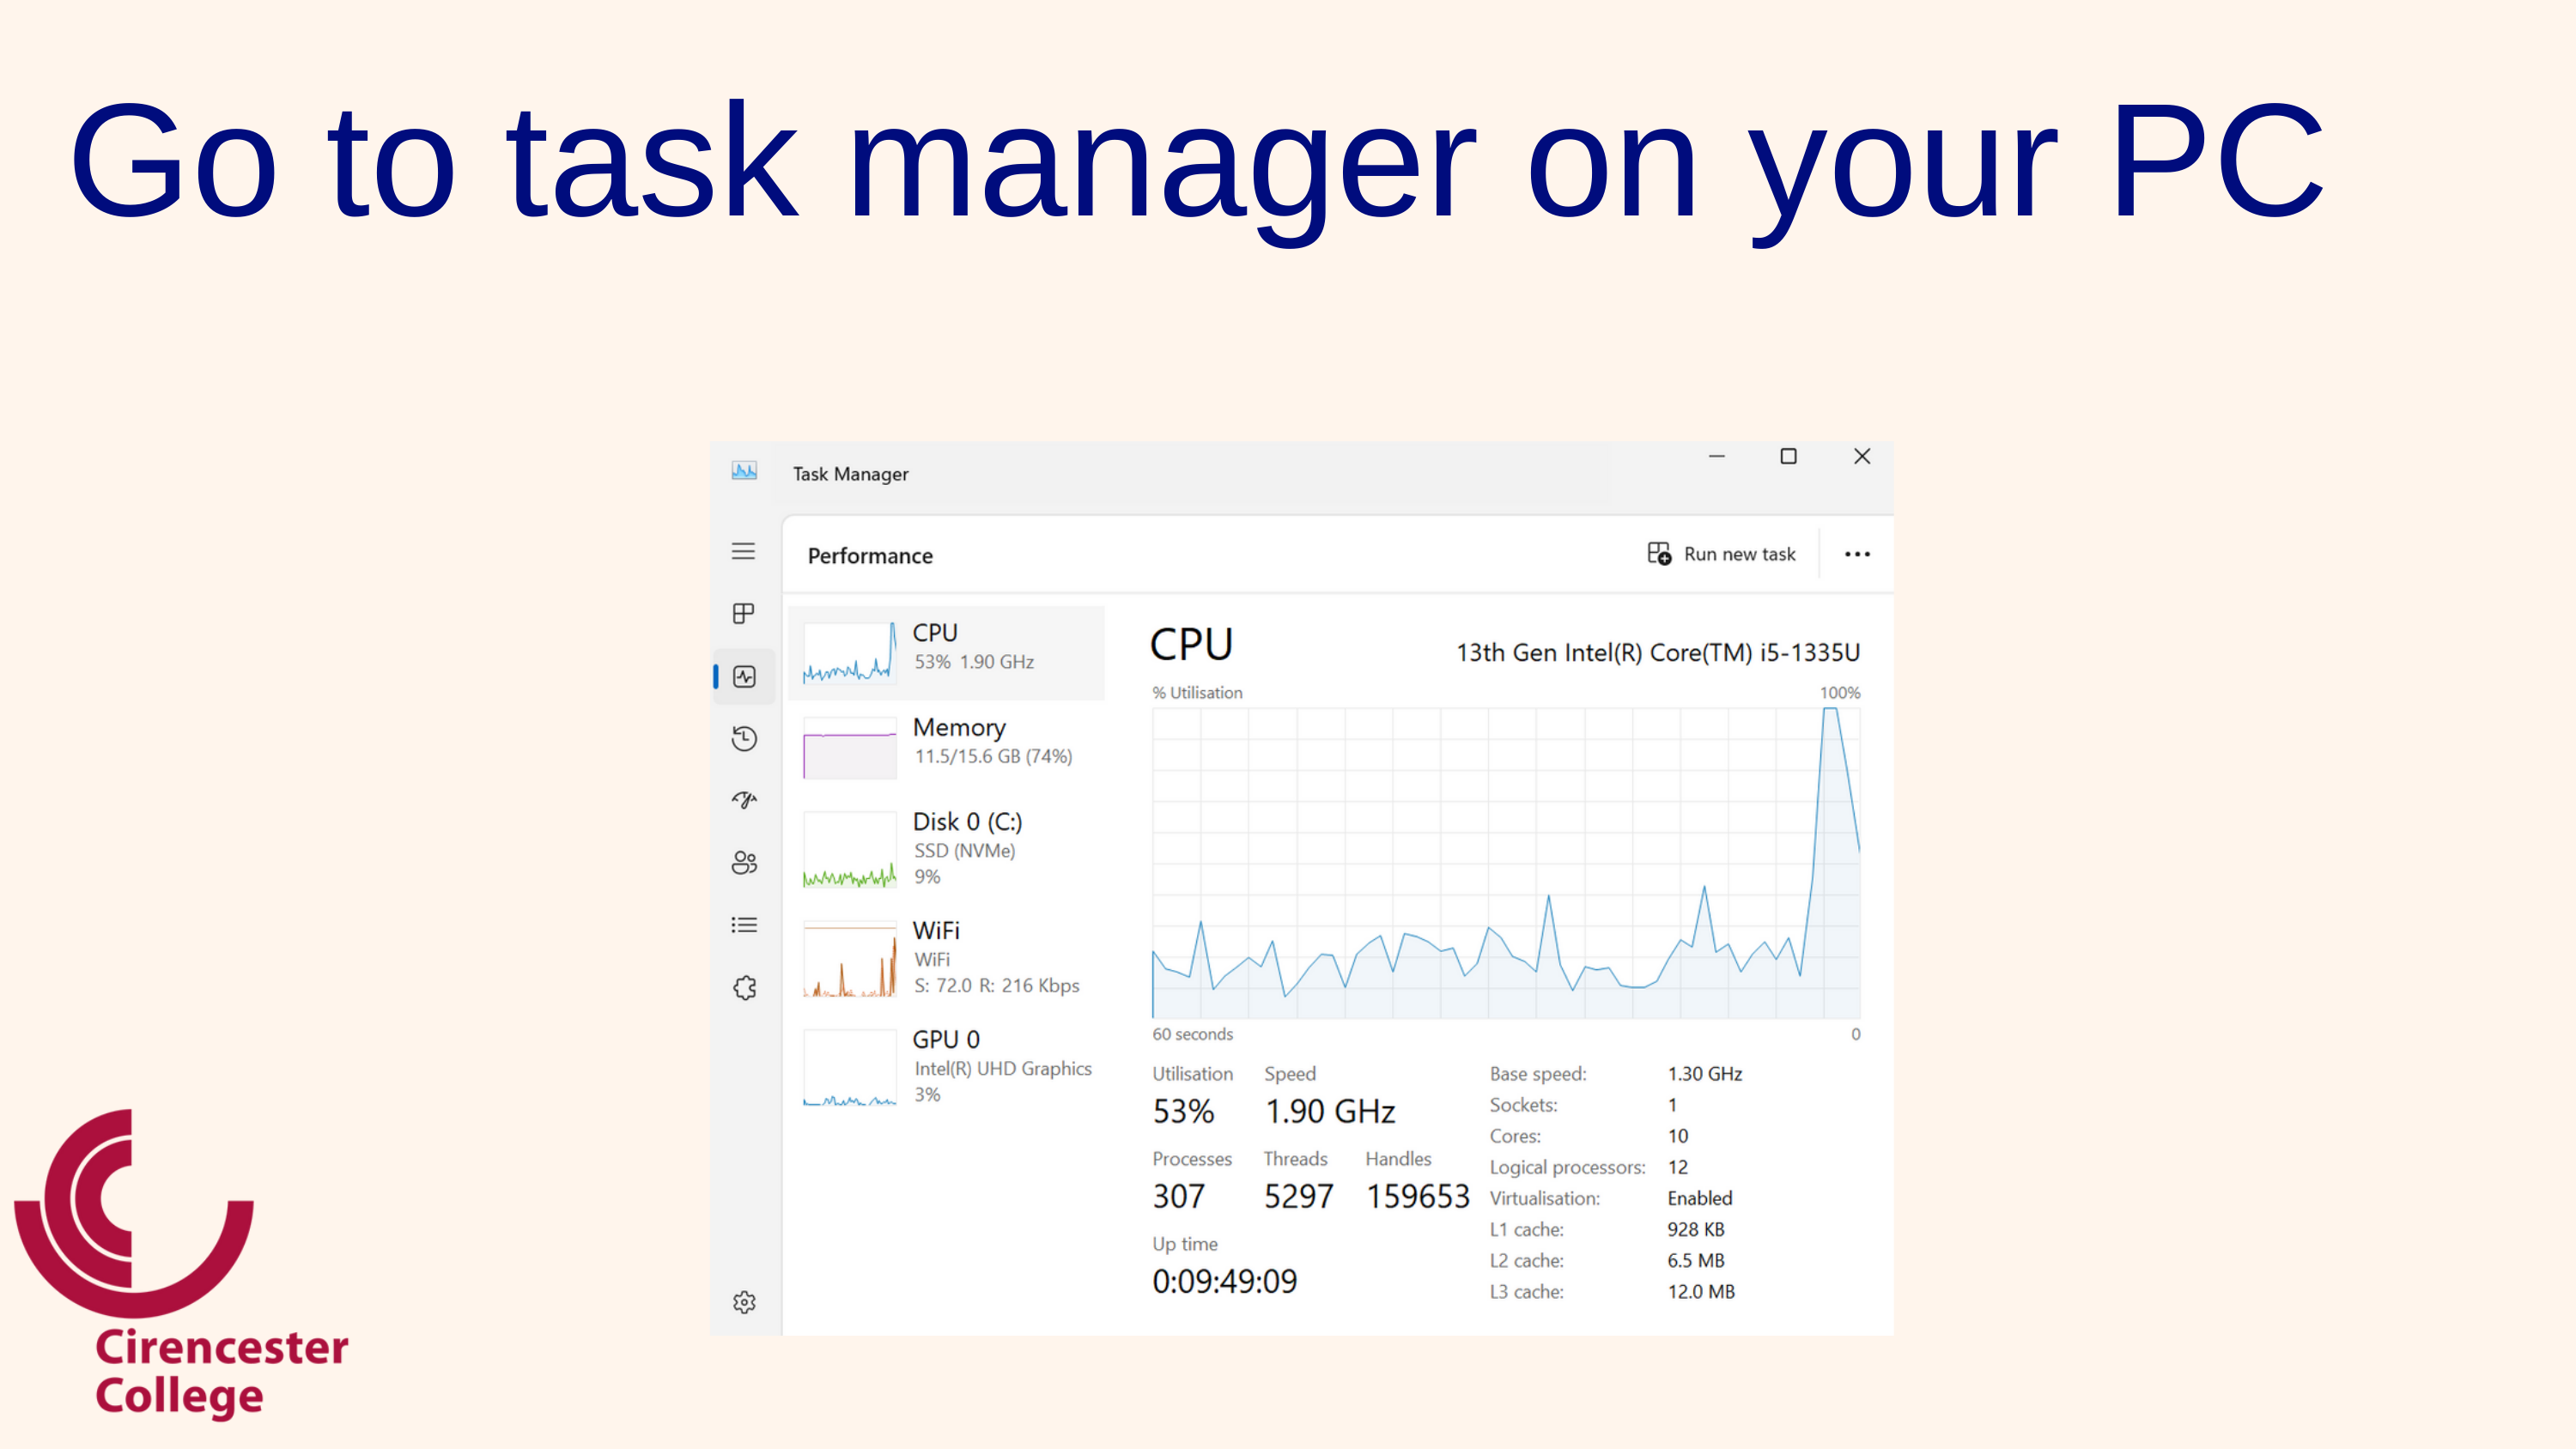

Go to task manager on your PC